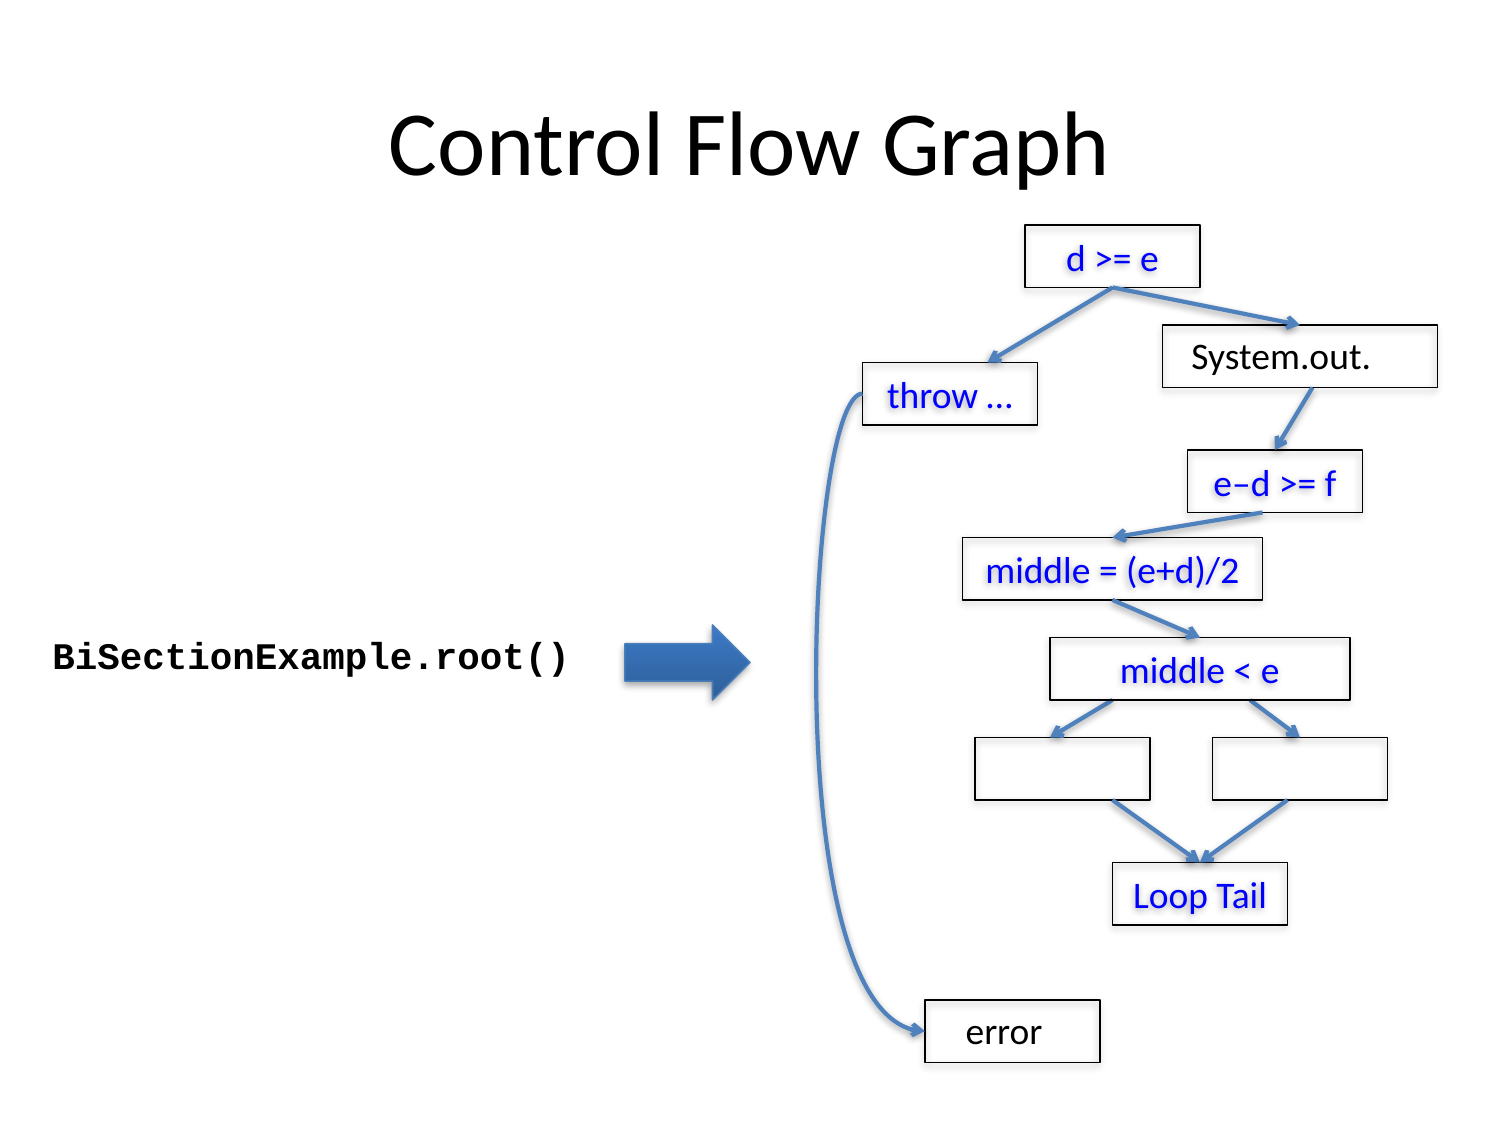

# Control Flow Graph
d >= e

System.out.
throw …
e–d >= f
middle = (e+d)/2
BiSectionExample.root()

middle < e

Loop Tail

error